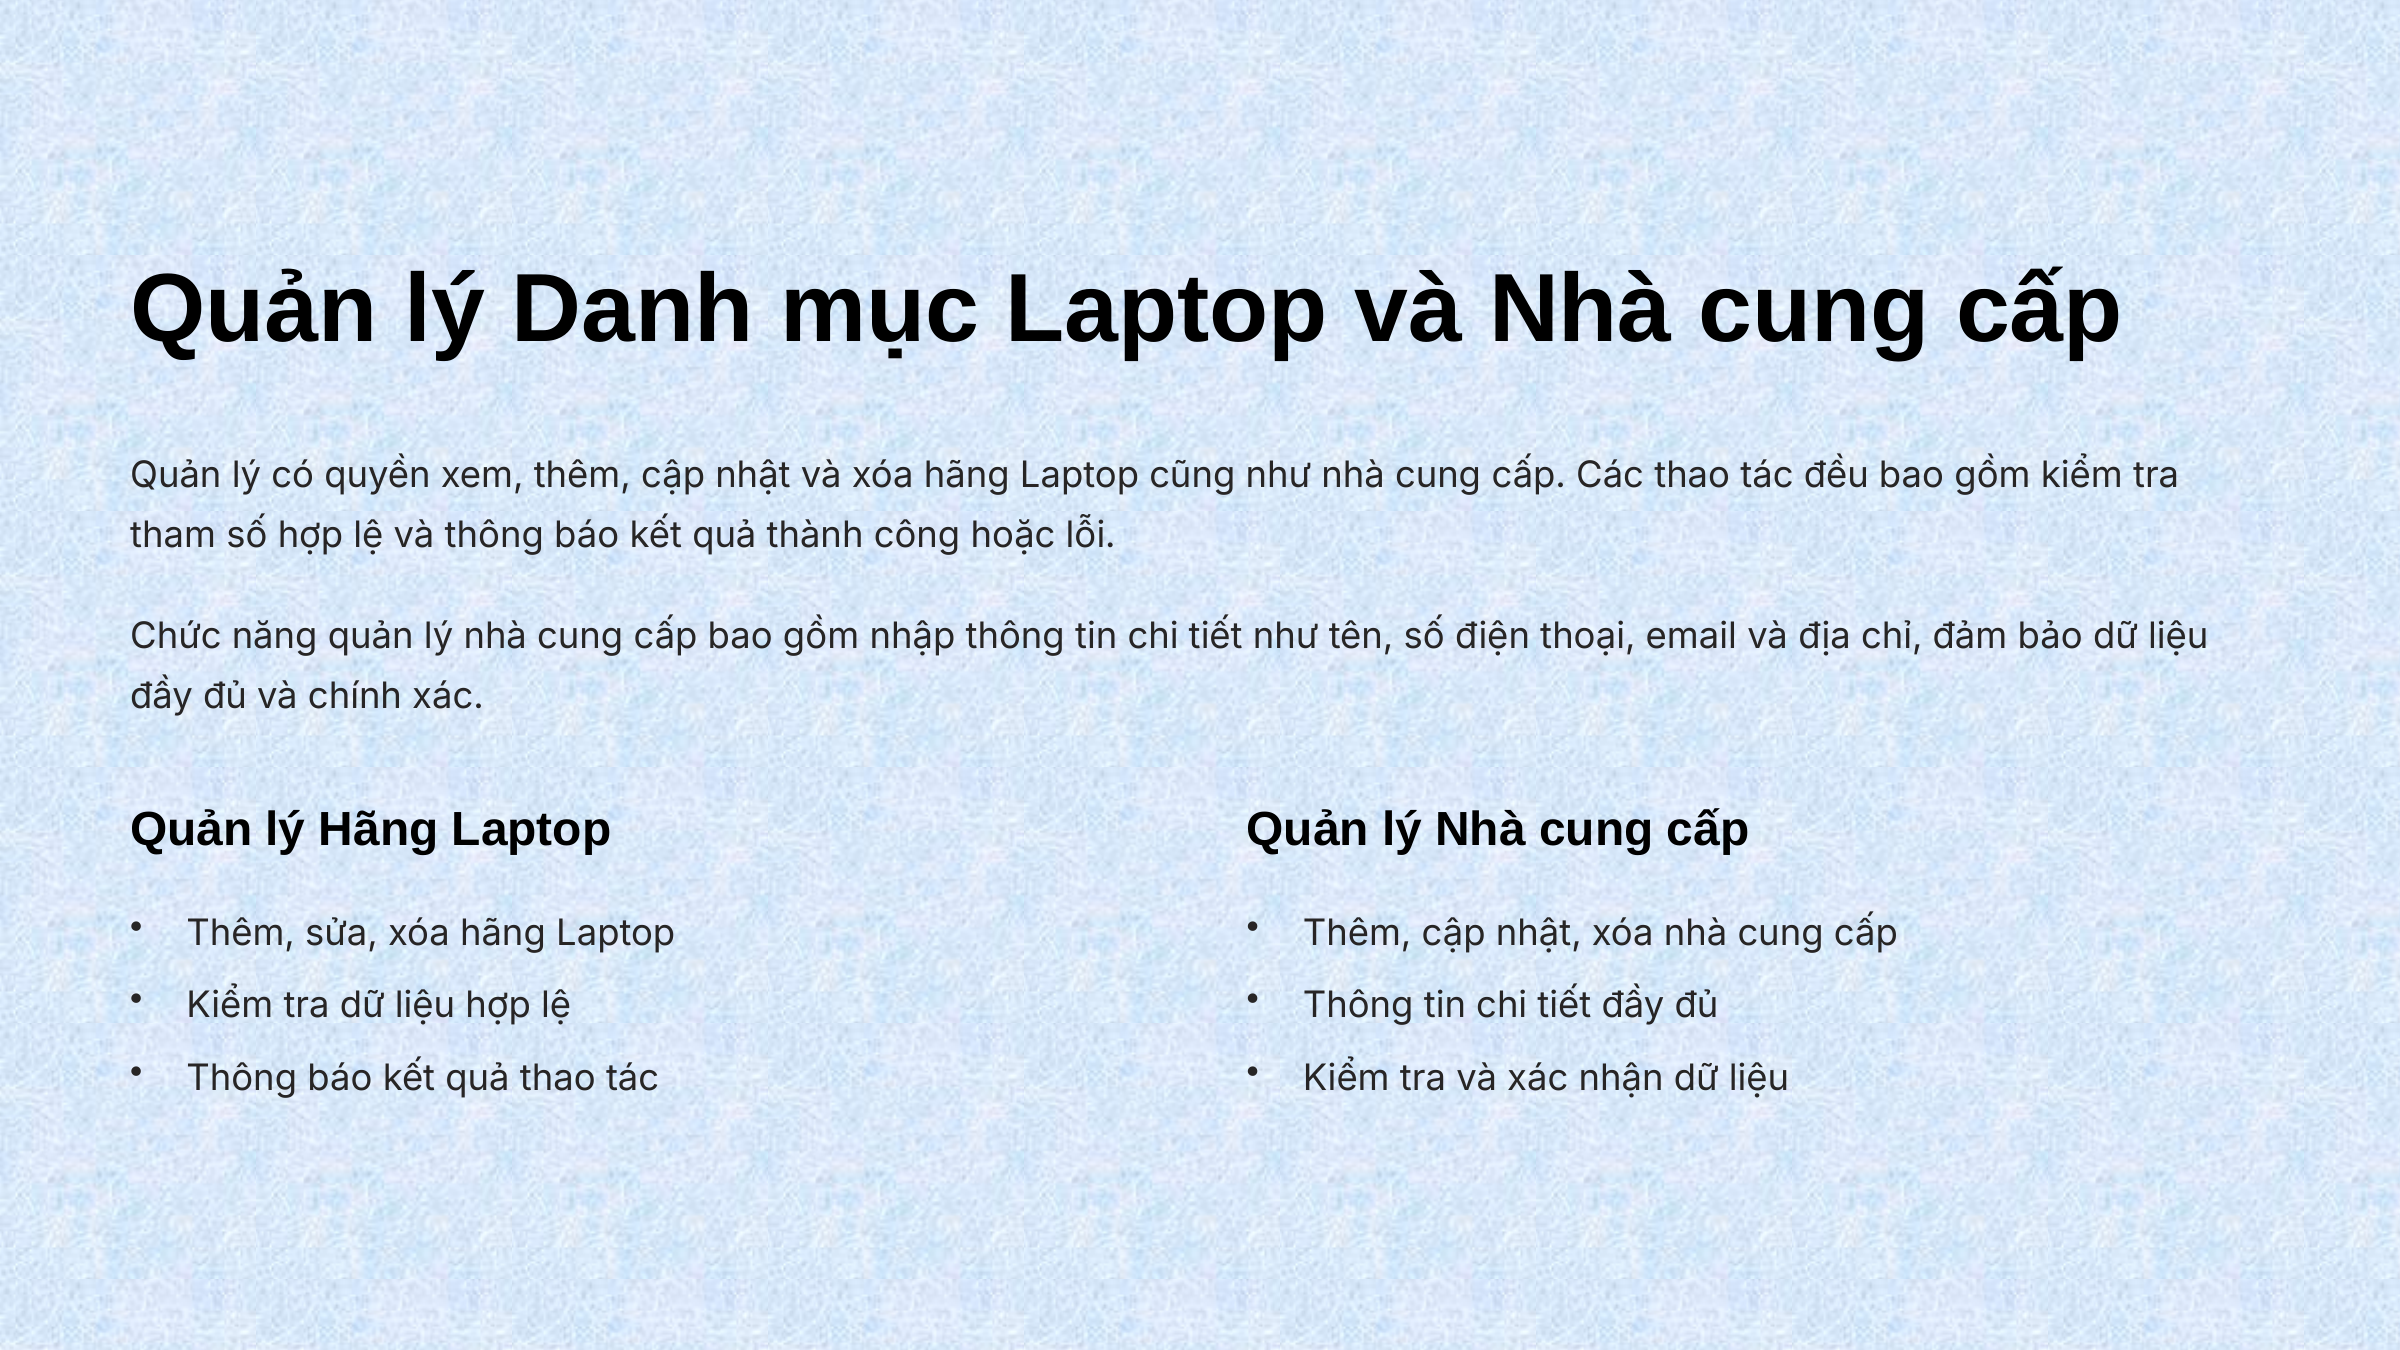

Quản lý Danh mục Laptop và Nhà cung cấp
Quản lý có quyền xem, thêm, cập nhật và xóa hãng Laptop cũng như nhà cung cấp. Các thao tác đều bao gồm kiểm tra tham số hợp lệ và thông báo kết quả thành công hoặc lỗi.
Chức năng quản lý nhà cung cấp bao gồm nhập thông tin chi tiết như tên, số điện thoại, email và địa chỉ, đảm bảo dữ liệu đầy đủ và chính xác.
Quản lý Hãng Laptop
Quản lý Nhà cung cấp
Thêm, sửa, xóa hãng Laptop
Thêm, cập nhật, xóa nhà cung cấp
Kiểm tra dữ liệu hợp lệ
Thông tin chi tiết đầy đủ
Thông báo kết quả thao tác
Kiểm tra và xác nhận dữ liệu